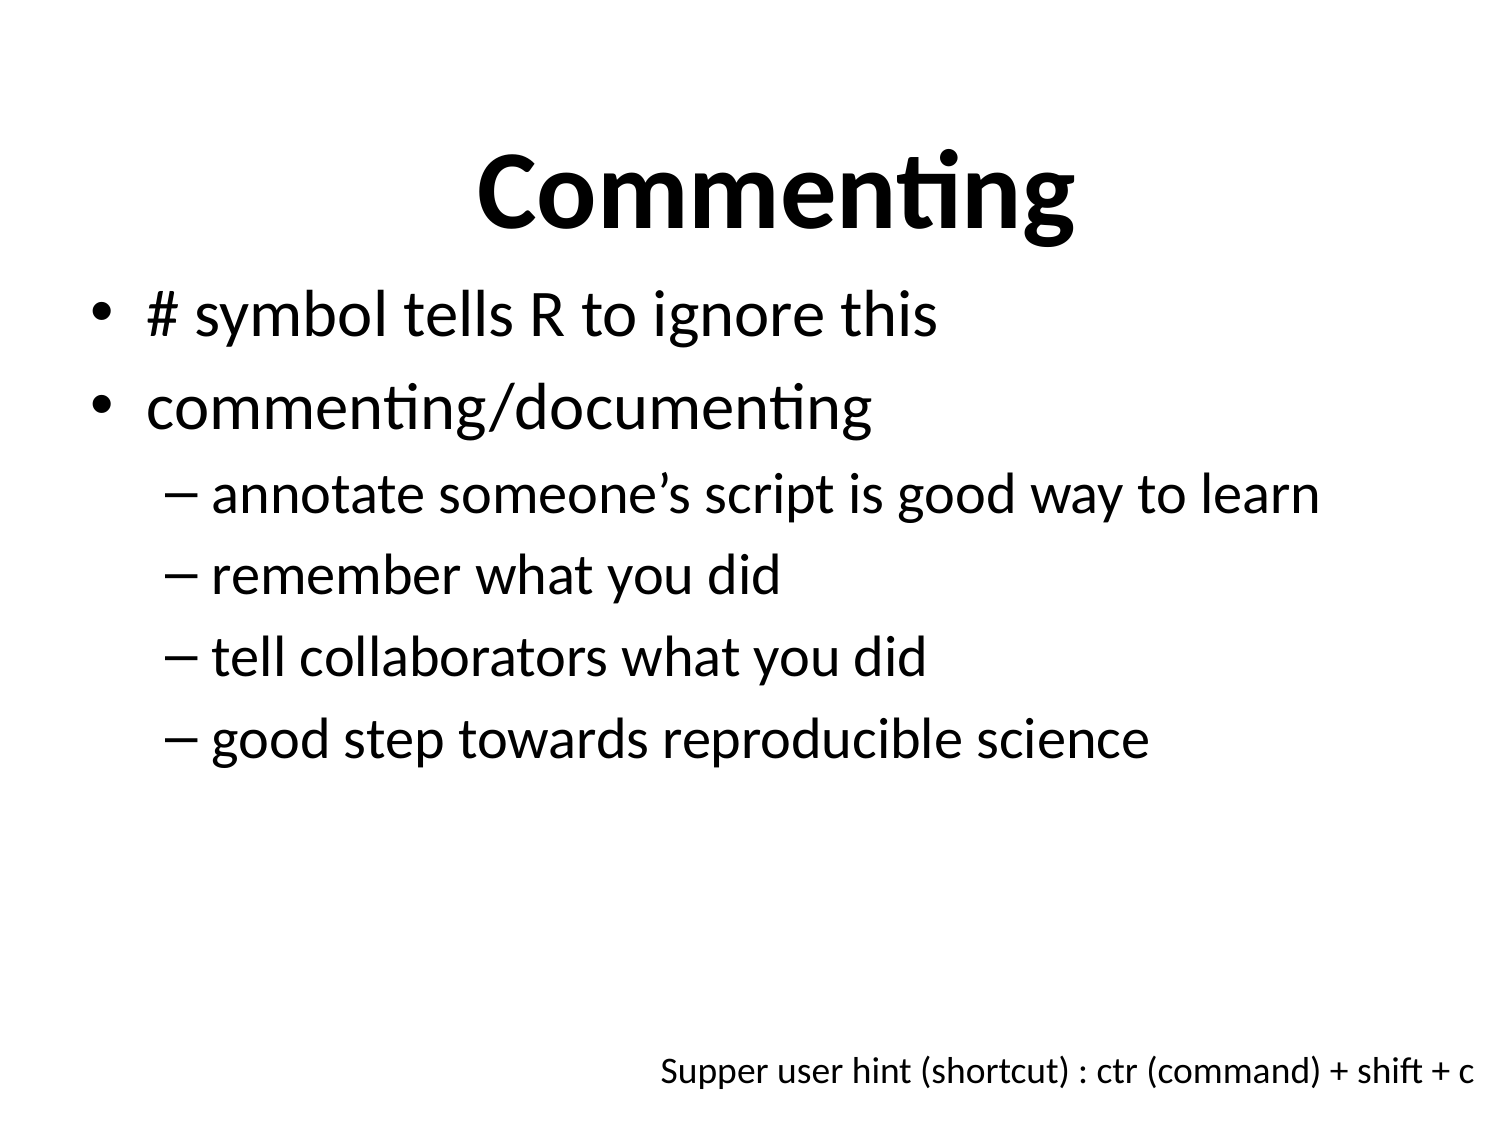

# Commenting
# symbol tells R to ignore this
commenting/documenting
annotate someone’s script is good way to learn
remember what you did
tell collaborators what you did
good step towards reproducible science
Supper user hint (shortcut) : ctr (command) + shift + c